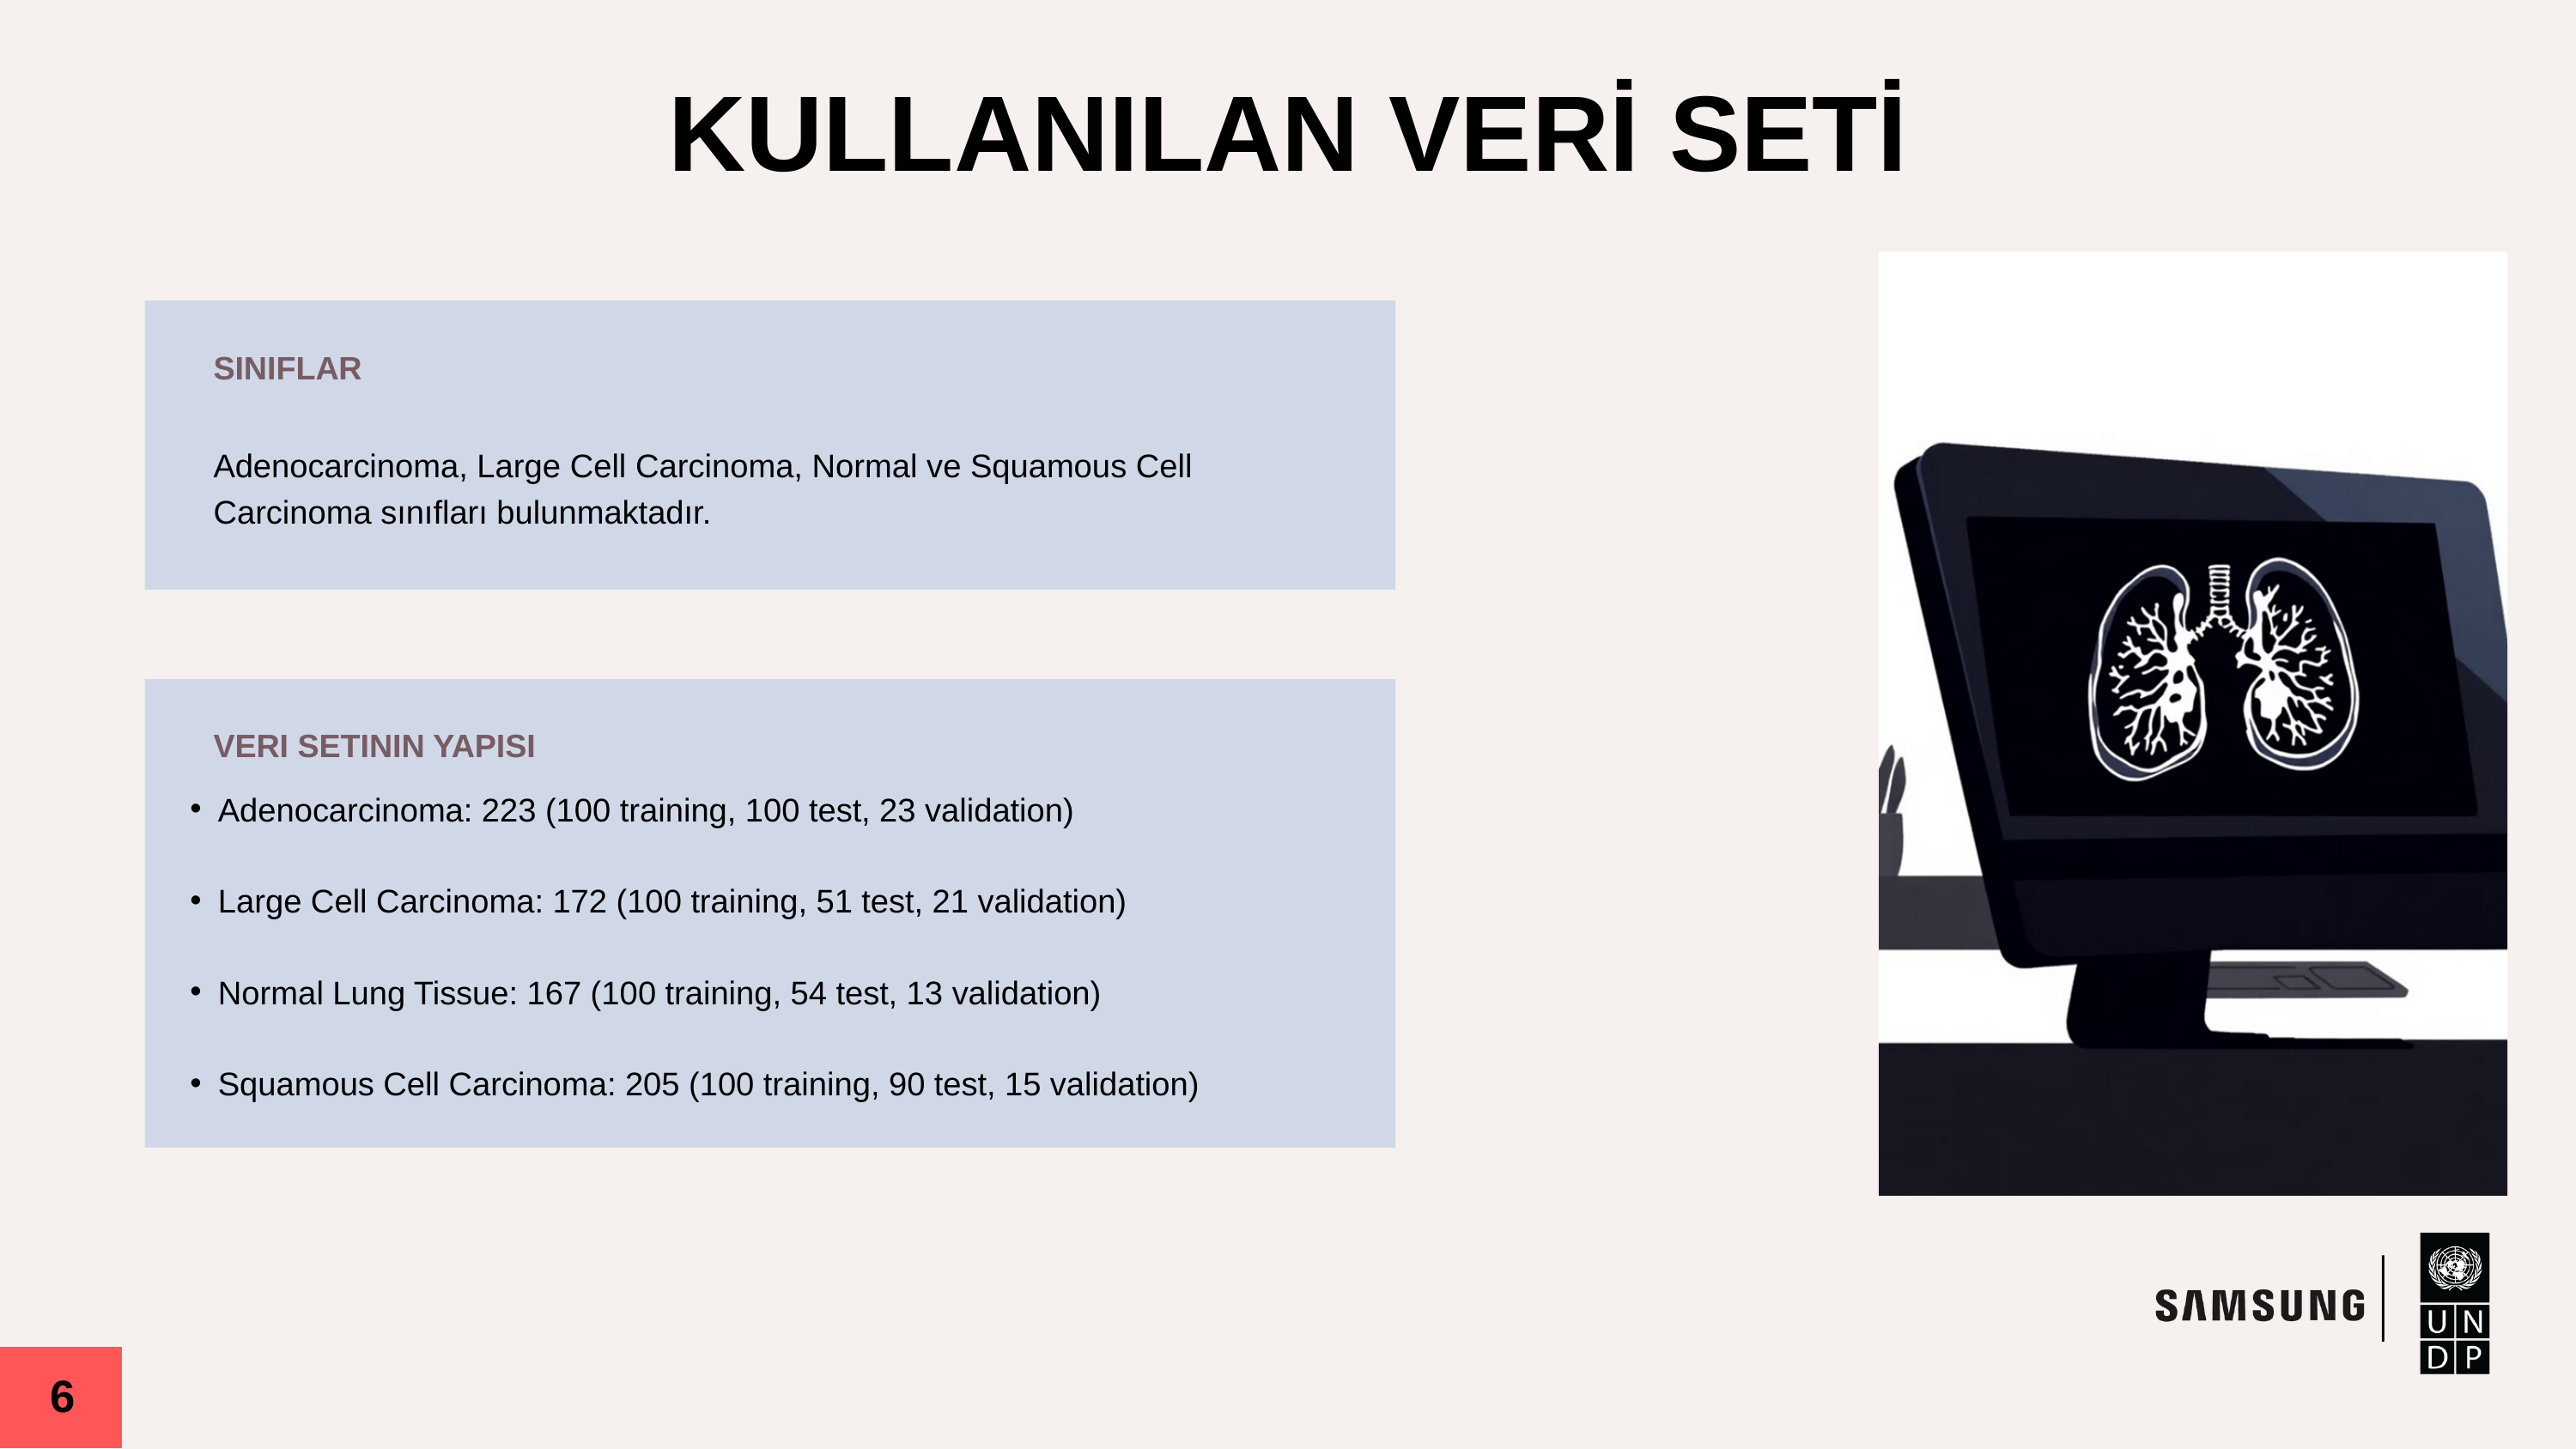

KULLANILAN VERİ SETİ

SINIFLAR
Adenocarcinoma, Large Cell Carcinoma, Normal ve Squamous Cell Carcinoma sınıfları bulunmaktadır.

VERI SETININ YAPISI
Adenocarcinoma: 223 (100 training, 100 test, 23 validation)

Large Cell Carcinoma: 172 (100 training, 51 test, 21 validation)

Normal Lung Tissue: 167 (100 training, 54 test, 13 validation)

Squamous Cell Carcinoma: 205 (100 training, 90 test, 15 validation)

6